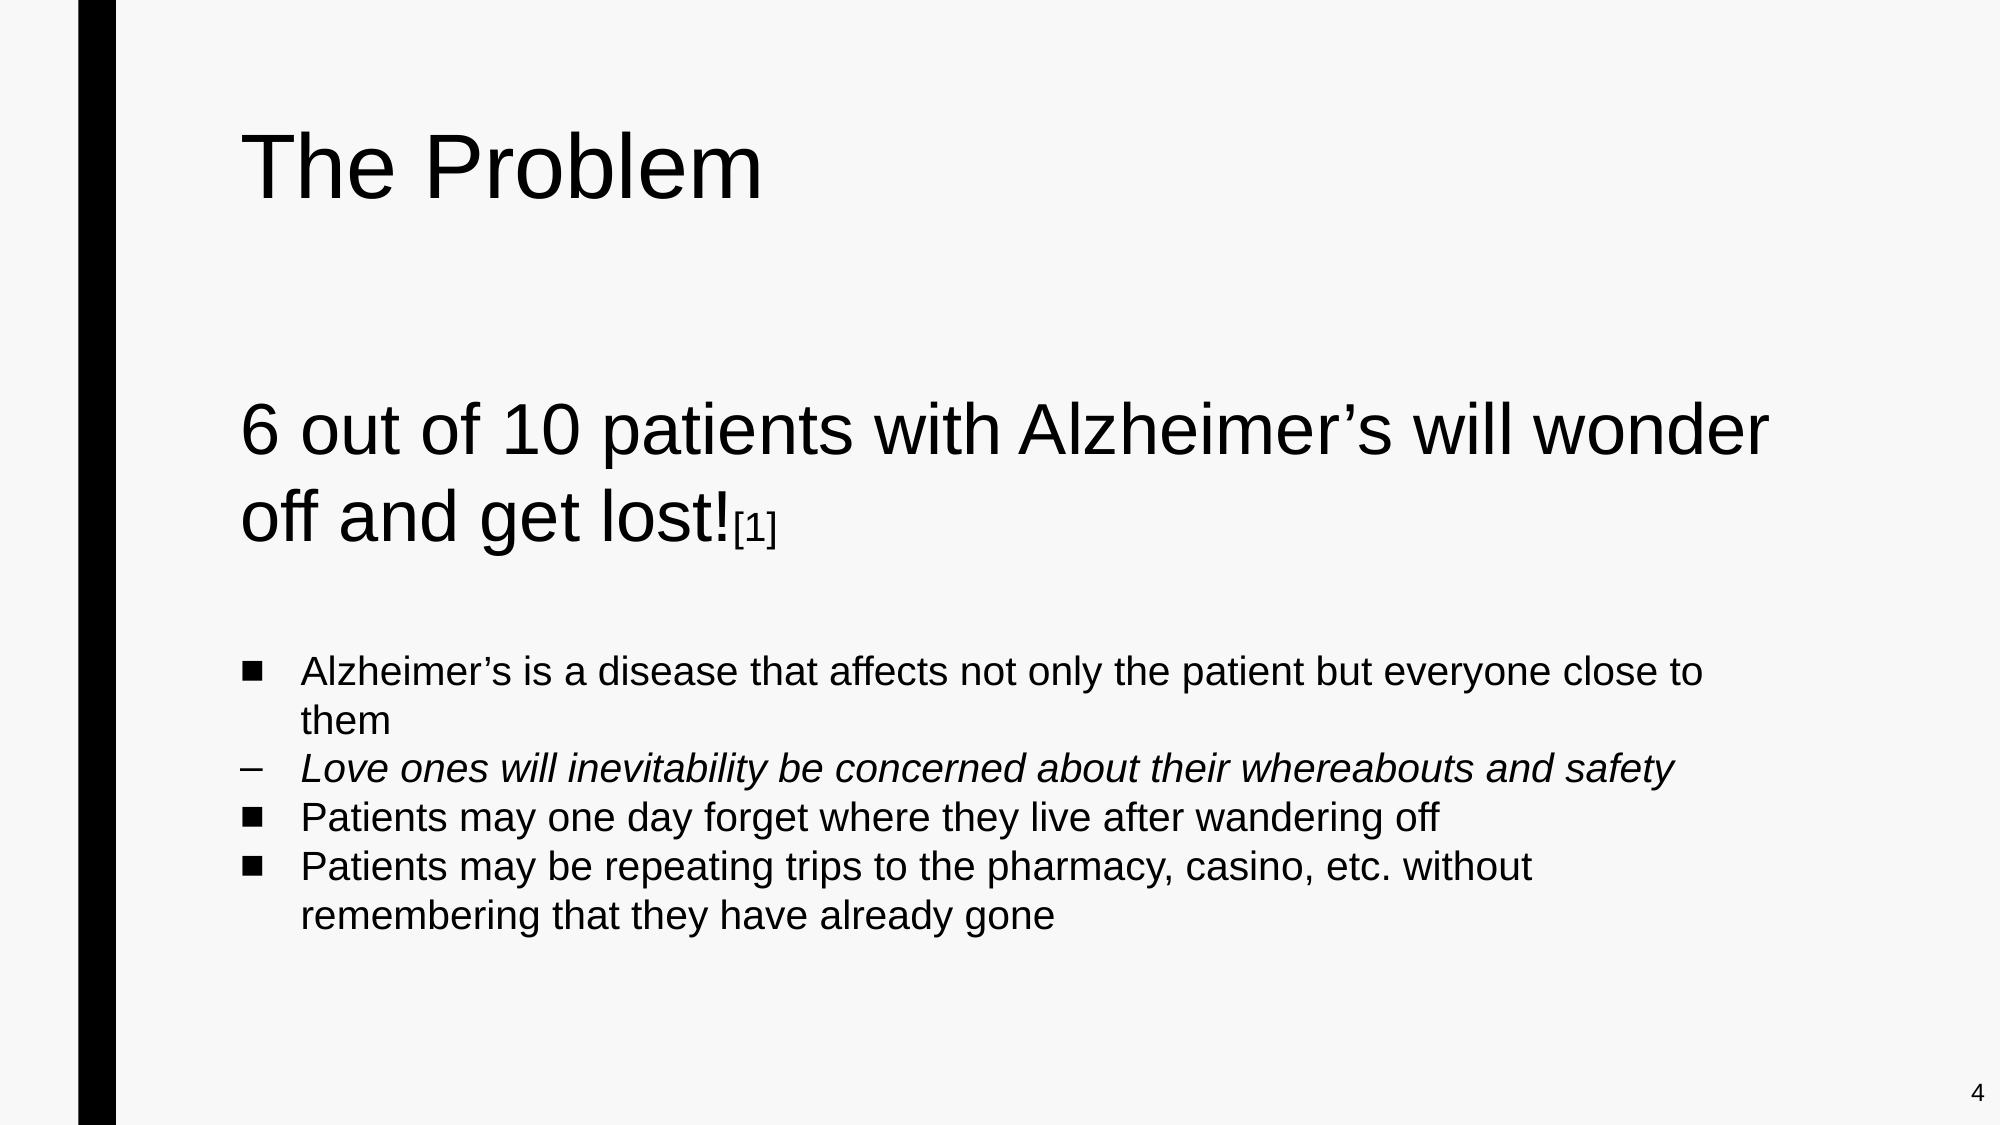

# The Problem
6 out of 10 patients with Alzheimer’s will wonder off and get lost![1]

Alzheimer’s is a disease that affects not only the patient but everyone close to them
Love ones will inevitability be concerned about their whereabouts and safety
Patients may one day forget where they live after wandering off
Patients may be repeating trips to the pharmacy, casino, etc. without remembering that they have already gone
4